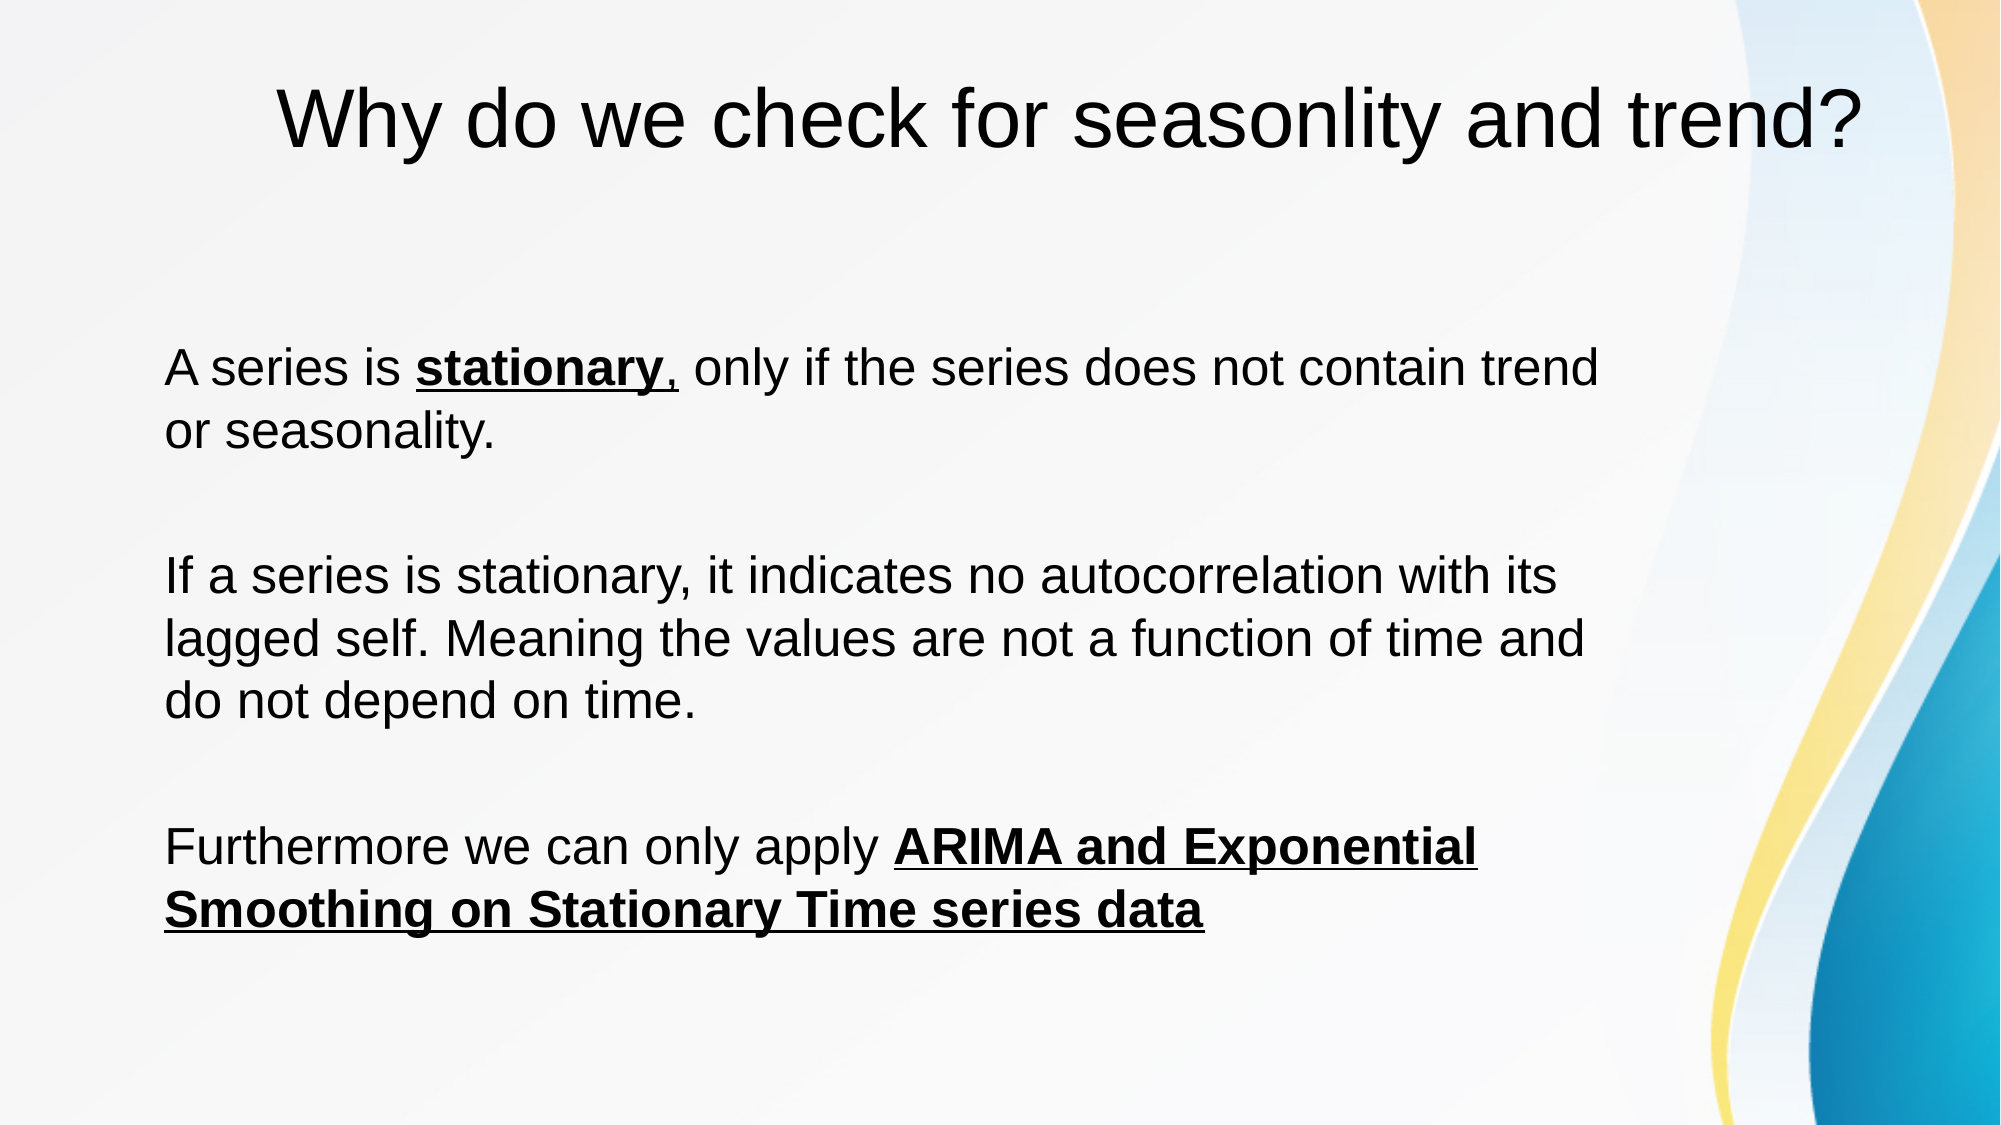

# Why do we check for seasonlity and trend?
A series is stationary, only if the series does not contain trend or seasonality.

If a series is stationary, it indicates no autocorrelation with its lagged self. Meaning the values are not a function of time and do not depend on time.

Furthermore we can only apply ARIMA and Exponential Smoothing on Stationary Time series data
32